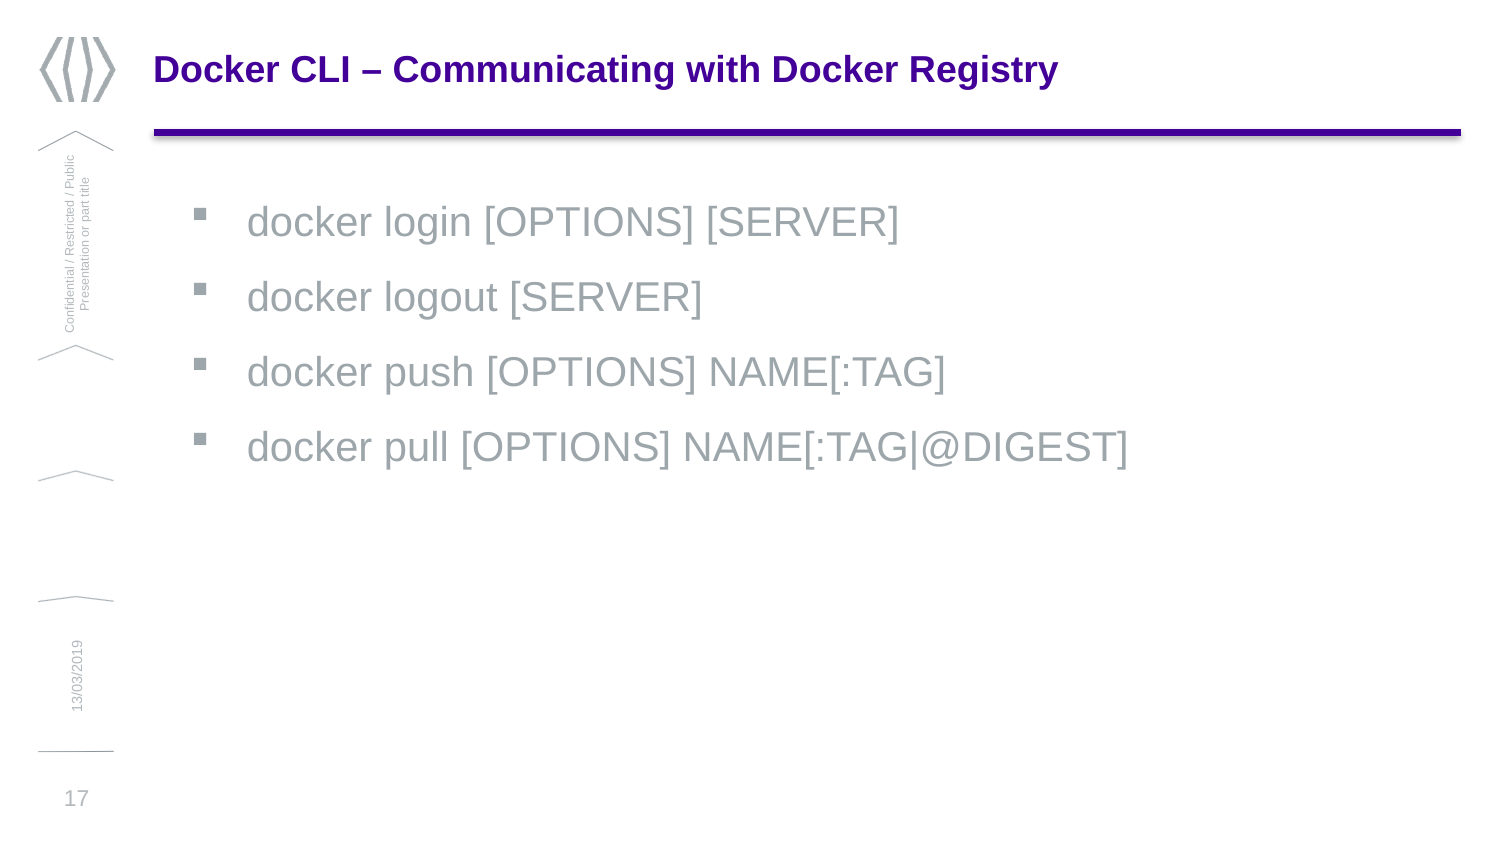

# Docker CLI – Communicating with Docker Registry
docker login [OPTIONS] [SERVER]
docker logout [SERVER]
docker push [OPTIONS] NAME[:TAG]
docker pull [OPTIONS] NAME[:TAG|@DIGEST]

Confidential / Restricted / Public
Presentation or part title
13/03/2019
17